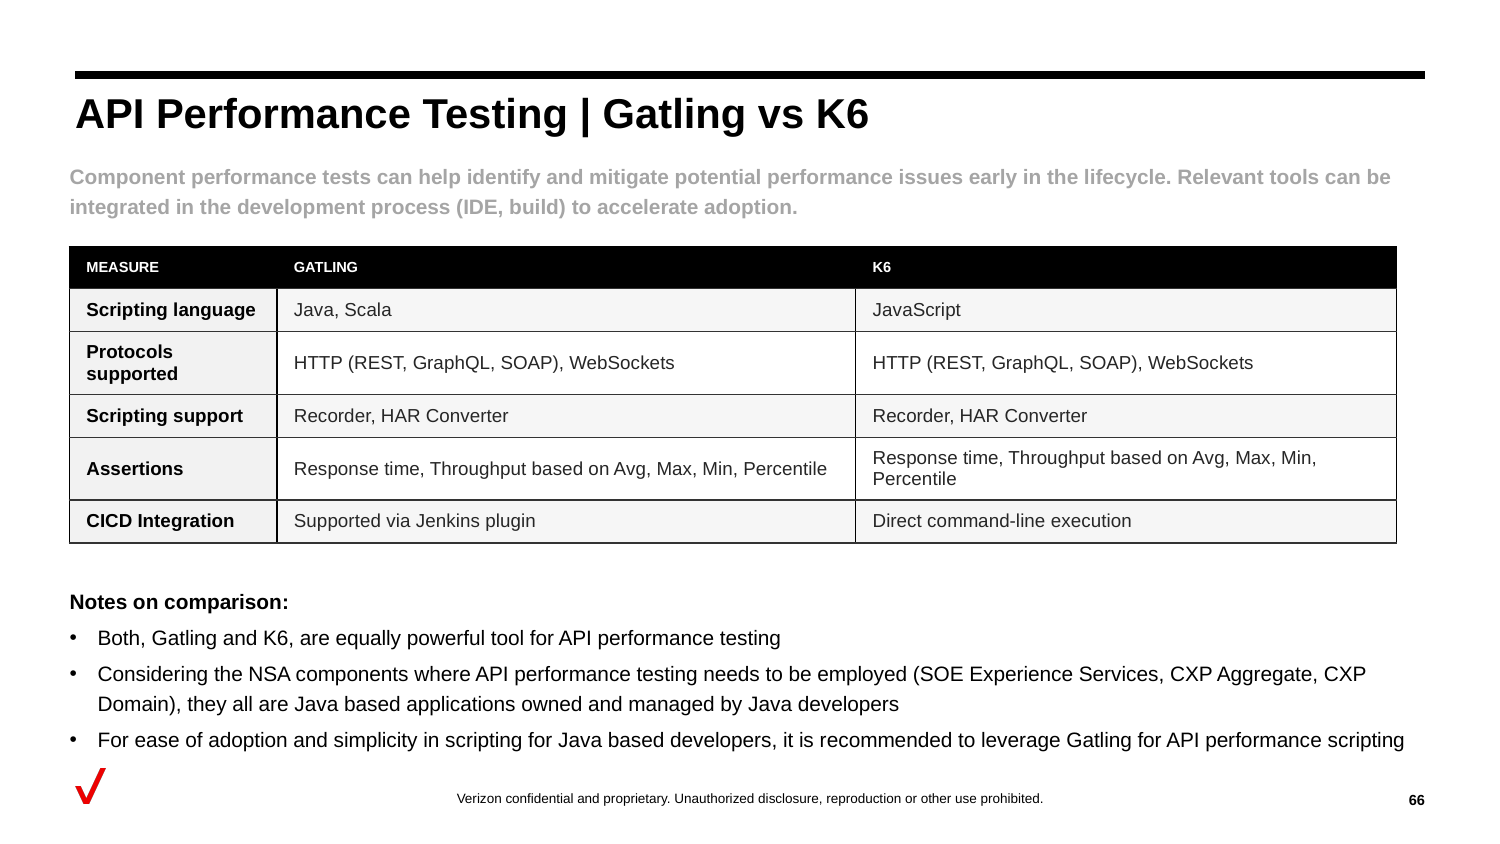

# API Performance Testing | Gatling vs K6
Component performance tests can help identify and mitigate potential performance issues early in the lifecycle. Relevant tools can be integrated in the development process (IDE, build) to accelerate adoption.
| MEASURE | GATLING | K6 |
| --- | --- | --- |
| Scripting language | Java, Scala | JavaScript |
| Protocols supported | HTTP (REST, GraphQL, SOAP), WebSockets | HTTP (REST, GraphQL, SOAP), WebSockets |
| Scripting support | Recorder, HAR Converter | Recorder, HAR Converter |
| Assertions | Response time, Throughput based on Avg, Max, Min, Percentile | Response time, Throughput based on Avg, Max, Min, Percentile |
| CICD Integration | Supported via Jenkins plugin | Direct command-line execution |
Notes on comparison:
Both, Gatling and K6, are equally powerful tool for API performance testing
Considering the NSA components where API performance testing needs to be employed (SOE Experience Services, CXP Aggregate, CXP Domain), they all are Java based applications owned and managed by Java developers
For ease of adoption and simplicity in scripting for Java based developers, it is recommended to leverage Gatling for API performance scripting
66